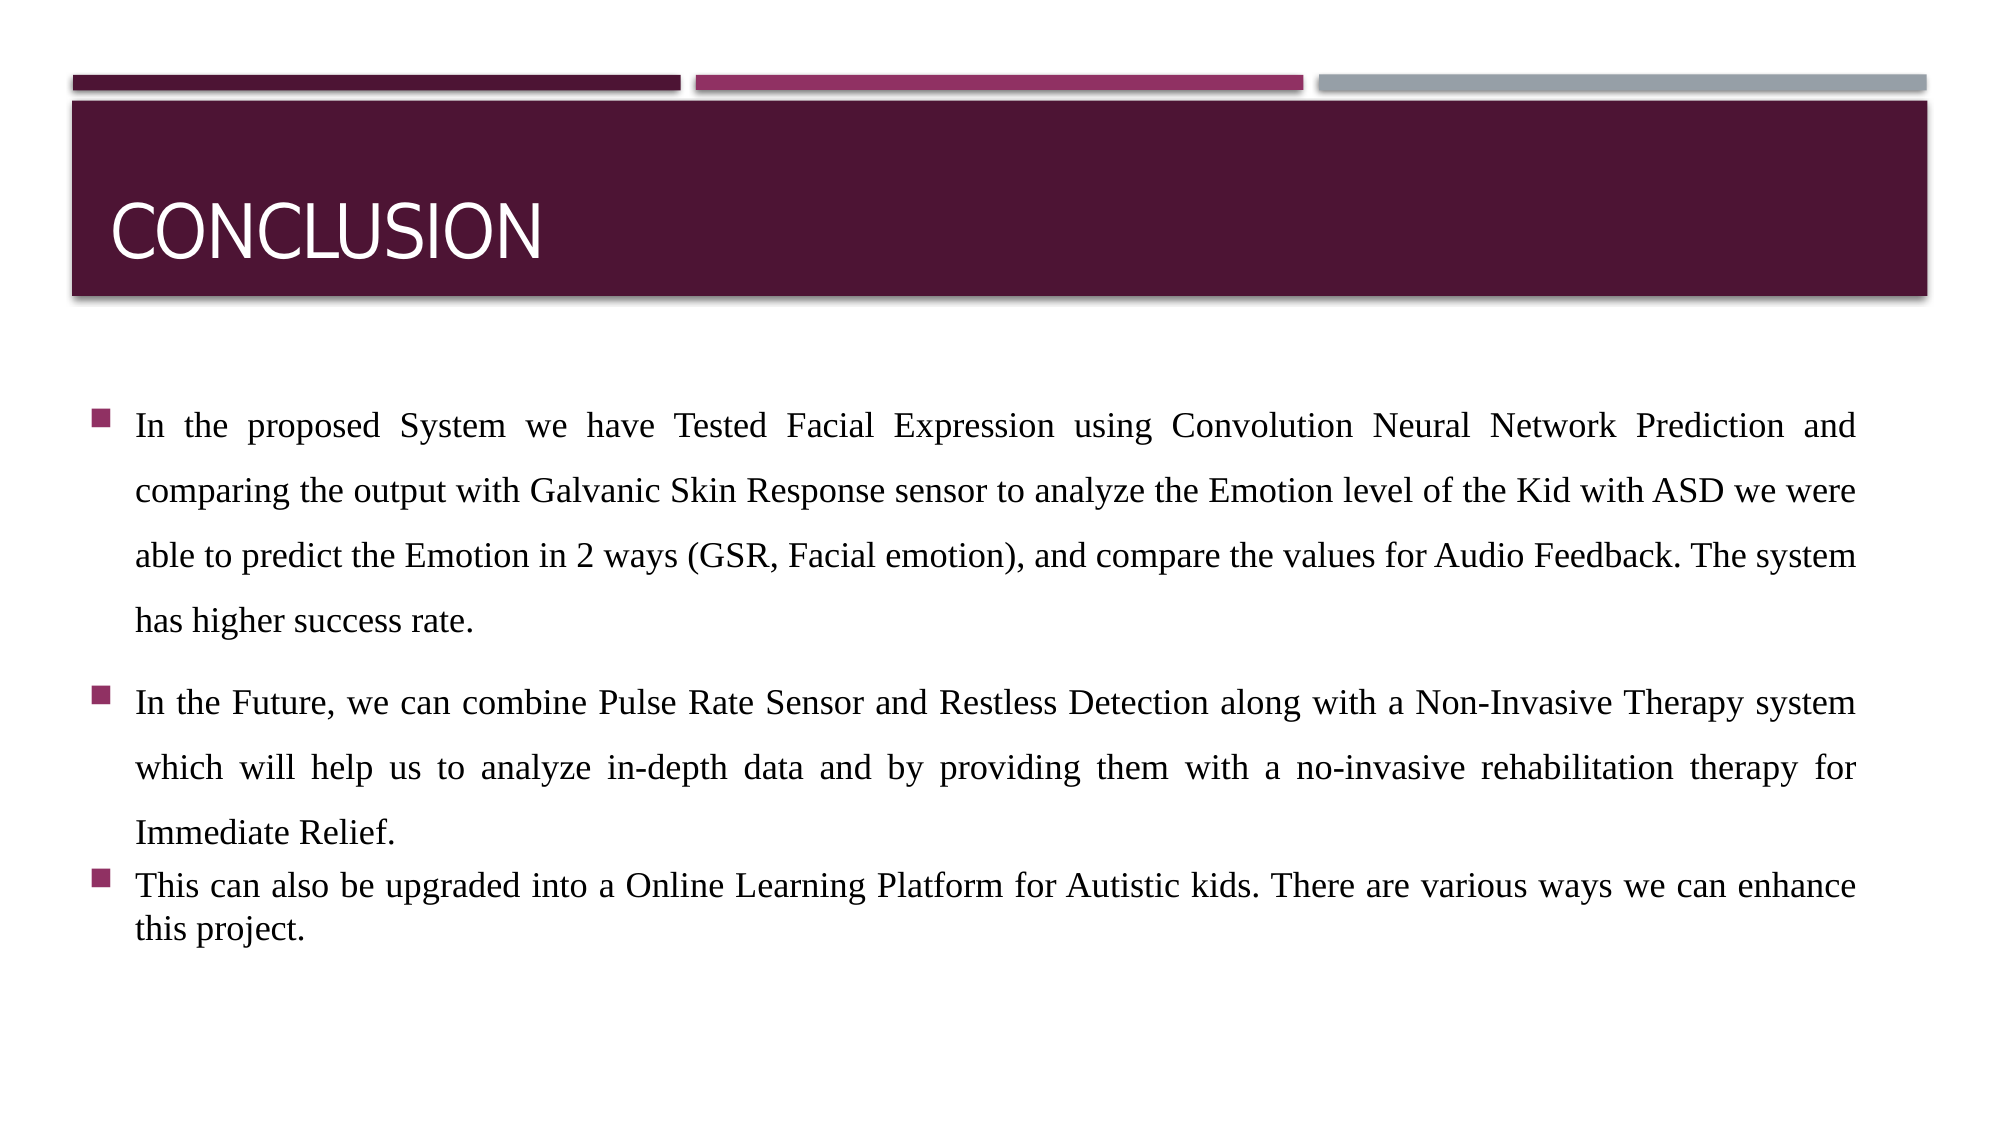

# CONCLUSION
In the proposed System we have Tested Facial Expression using Convolution Neural Network Prediction and comparing the output with Galvanic Skin Response sensor to analyze the Emotion level of the Kid with ASD we were able to predict the Emotion in 2 ways (GSR, Facial emotion), and compare the values for Audio Feedback. The system has higher success rate.
In the Future, we can combine Pulse Rate Sensor and Restless Detection along with a Non-Invasive Therapy system which will help us to analyze in-depth data and by providing them with a no-invasive rehabilitation therapy for Immediate Relief.
This can also be upgraded into a Online Learning Platform for Autistic kids. There are various ways we can enhance this project.